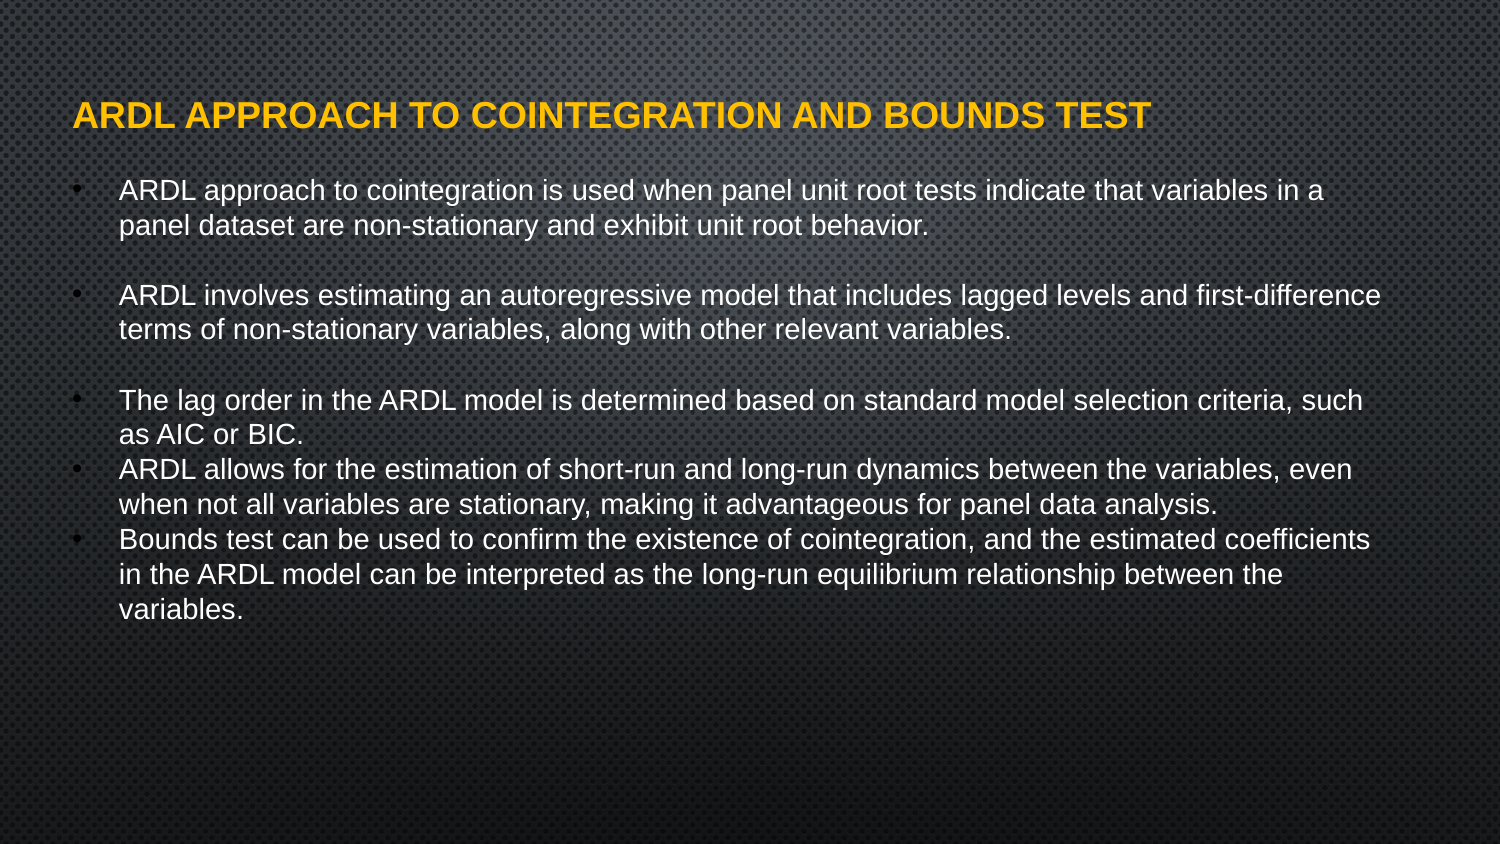

ARDL APPROACH TO COINTEGRATION AND BOUNDS TEST

ARDL approach to cointegration is used when panel unit root tests indicate that variables in a panel dataset are non-stationary and exhibit unit root behavior.

ARDL involves estimating an autoregressive model that includes lagged levels and first-difference terms of non-stationary variables, along with other relevant variables.

The lag order in the ARDL model is determined based on standard model selection criteria, such as AIC or BIC.
ARDL allows for the estimation of short-run and long-run dynamics between the variables, even when not all variables are stationary, making it advantageous for panel data analysis.
Bounds test can be used to confirm the existence of cointegration, and the estimated coefficients in the ARDL model can be interpreted as the long-run equilibrium relationship between the variables.